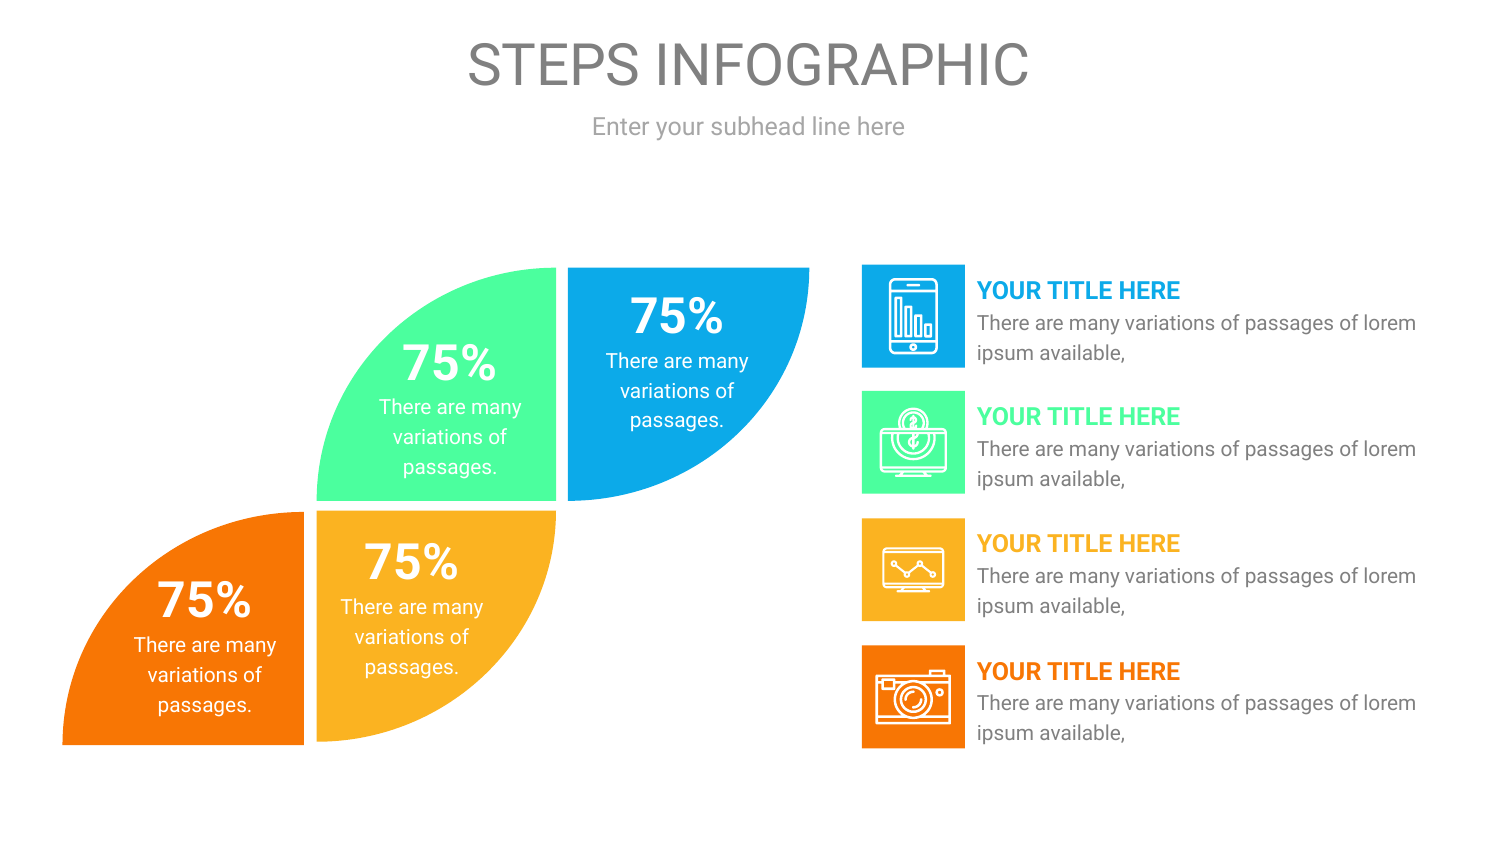

# STEPS INFOGRAPHIC
Enter your subhead line here

YOUR TITLE HERE
There are many variations of passages of lorem ipsum available,
75%

75%
There are many variations of passages.
There are many variations of passages.

YOUR TITLE HERE
There are many variations of passages of lorem ipsum available,

YOUR TITLE HERE
There are many variations of passages of lorem ipsum available,
75%

75%
There are many variations of passages.
There are many variations of passages.

YOUR TITLE HERE
There are many variations of passages of lorem ipsum available,